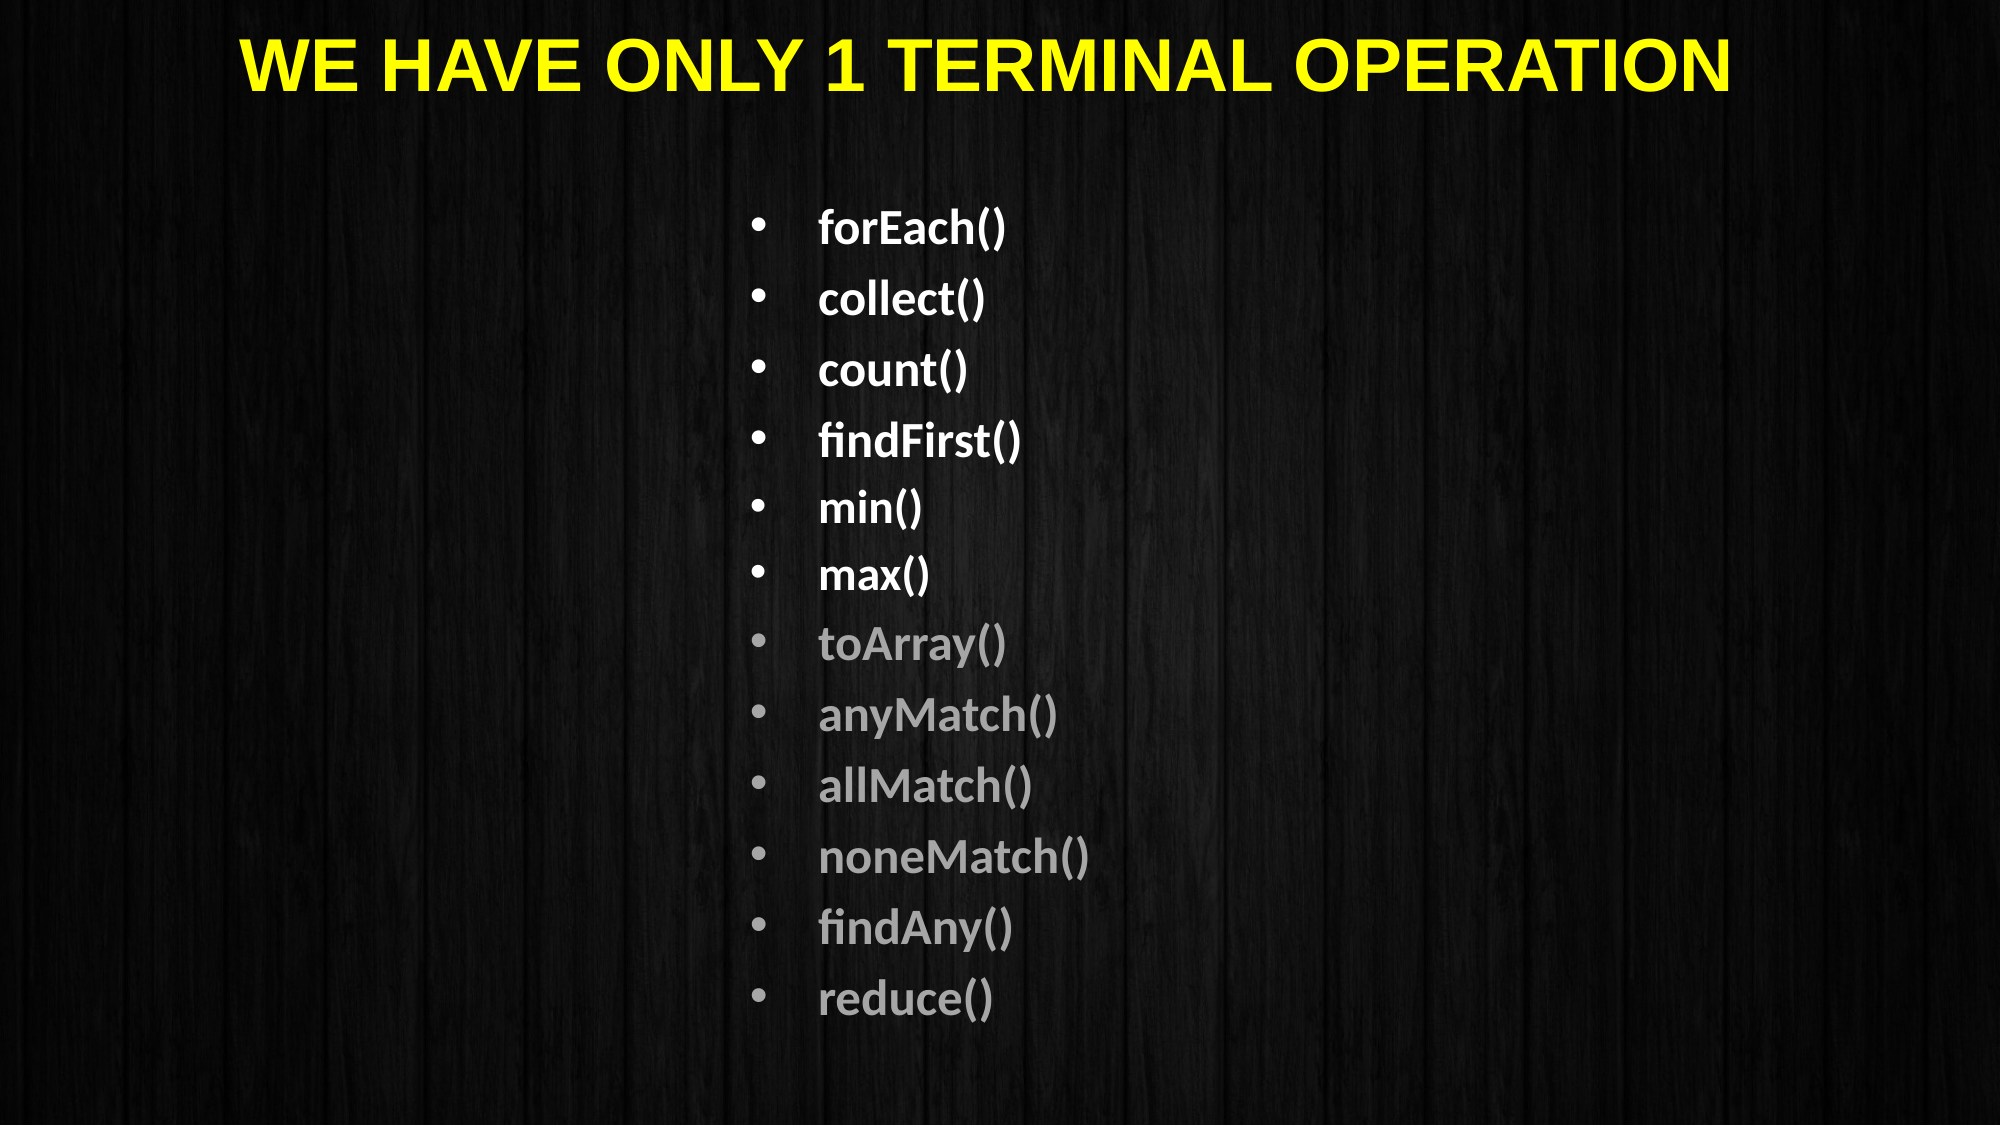

# We have only 1 terminal operation
forEach()
collect()
count()
findFirst()
min()
max()
toArray()
anyMatch()
allMatch()
noneMatch()
findAny()
reduce()